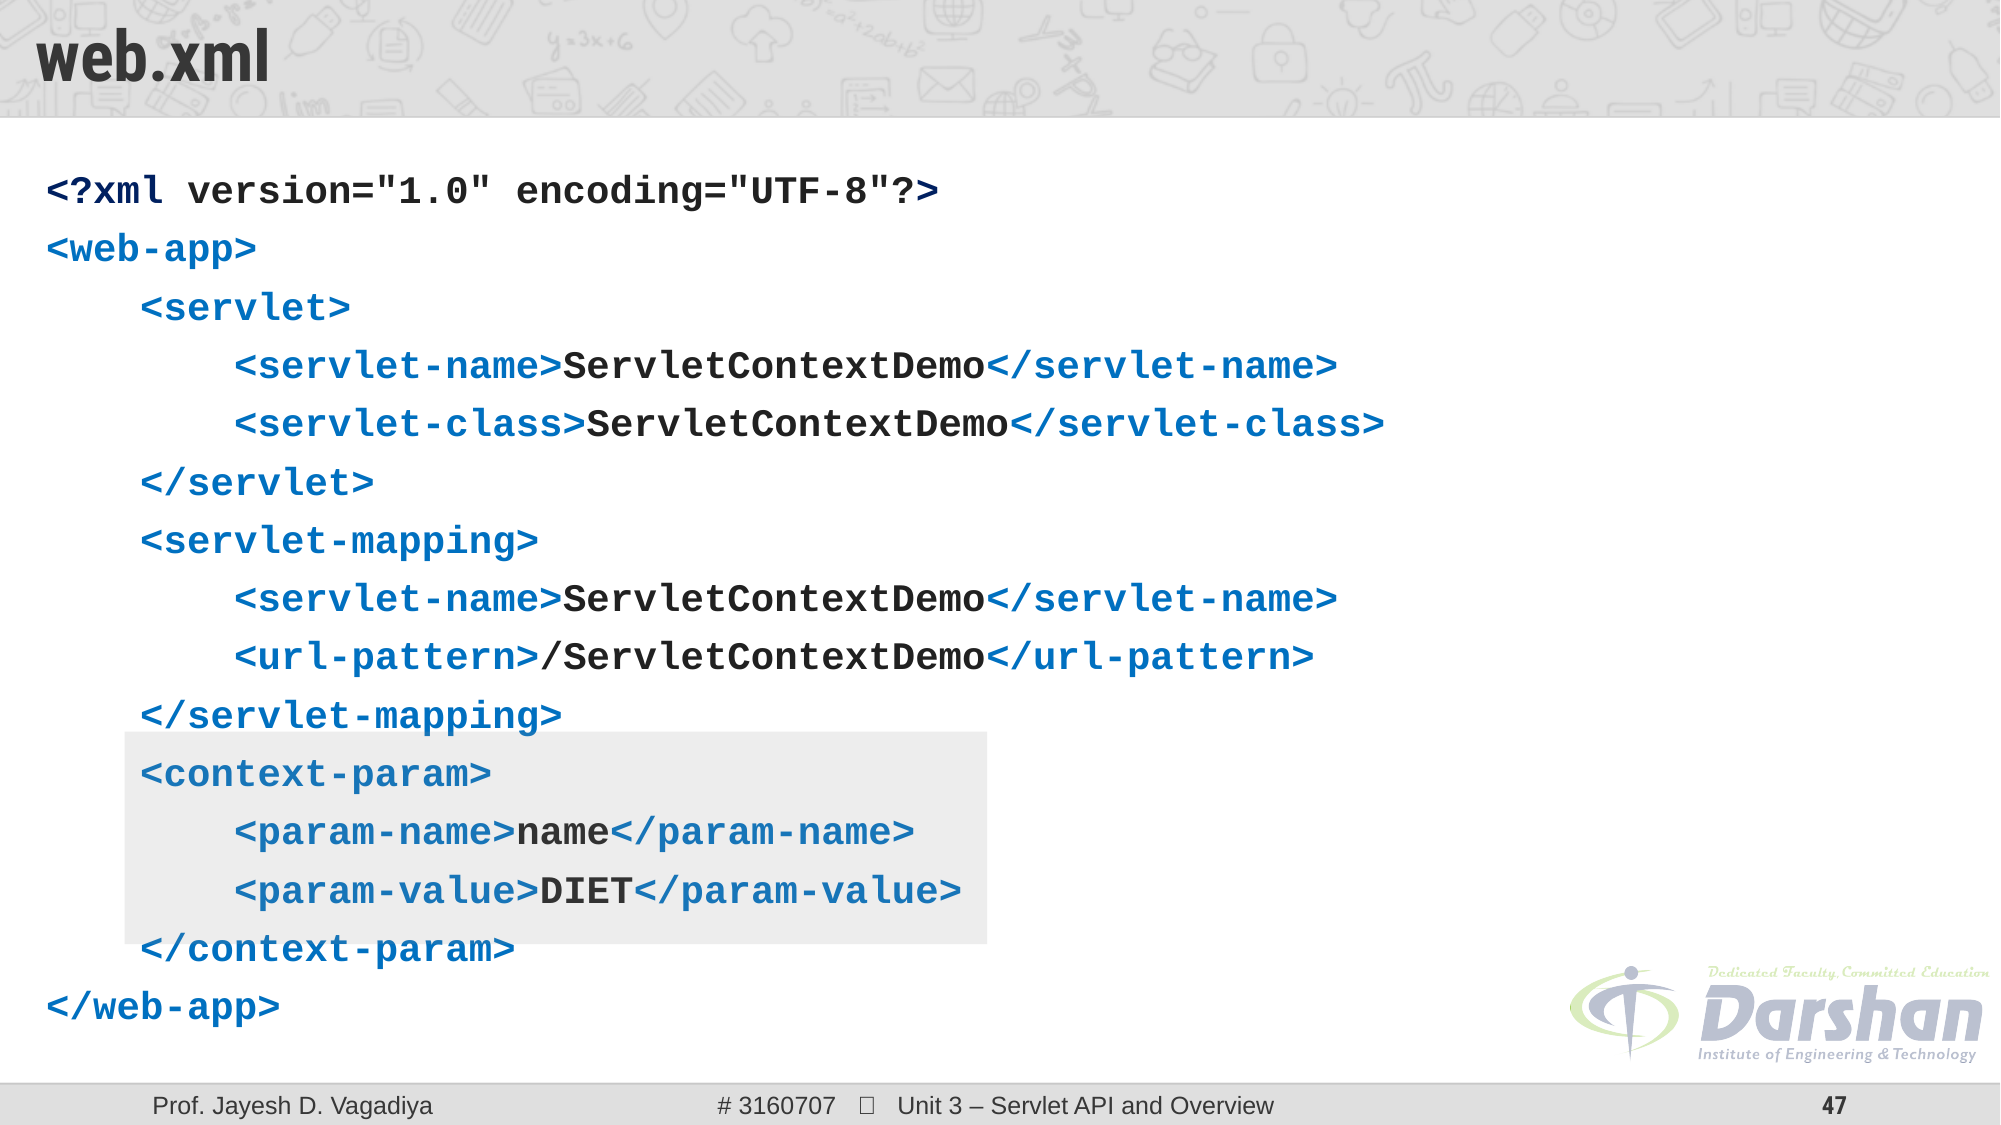

# web.xml
<?xml version="1.0" encoding="UTF-8"?>
<web-app>
    <servlet>
        <servlet-name>ServletContextDemo</servlet-name>
        <servlet-class>ServletContextDemo</servlet-class>
    </servlet>
    <servlet-mapping>
        <servlet-name>ServletContextDemo</servlet-name>
        <url-pattern>/ServletContextDemo</url-pattern>
    </servlet-mapping>
    <context-param>
        <param-name>name</param-name>
        <param-value>DIET</param-value>
    </context-param>
</web-app>